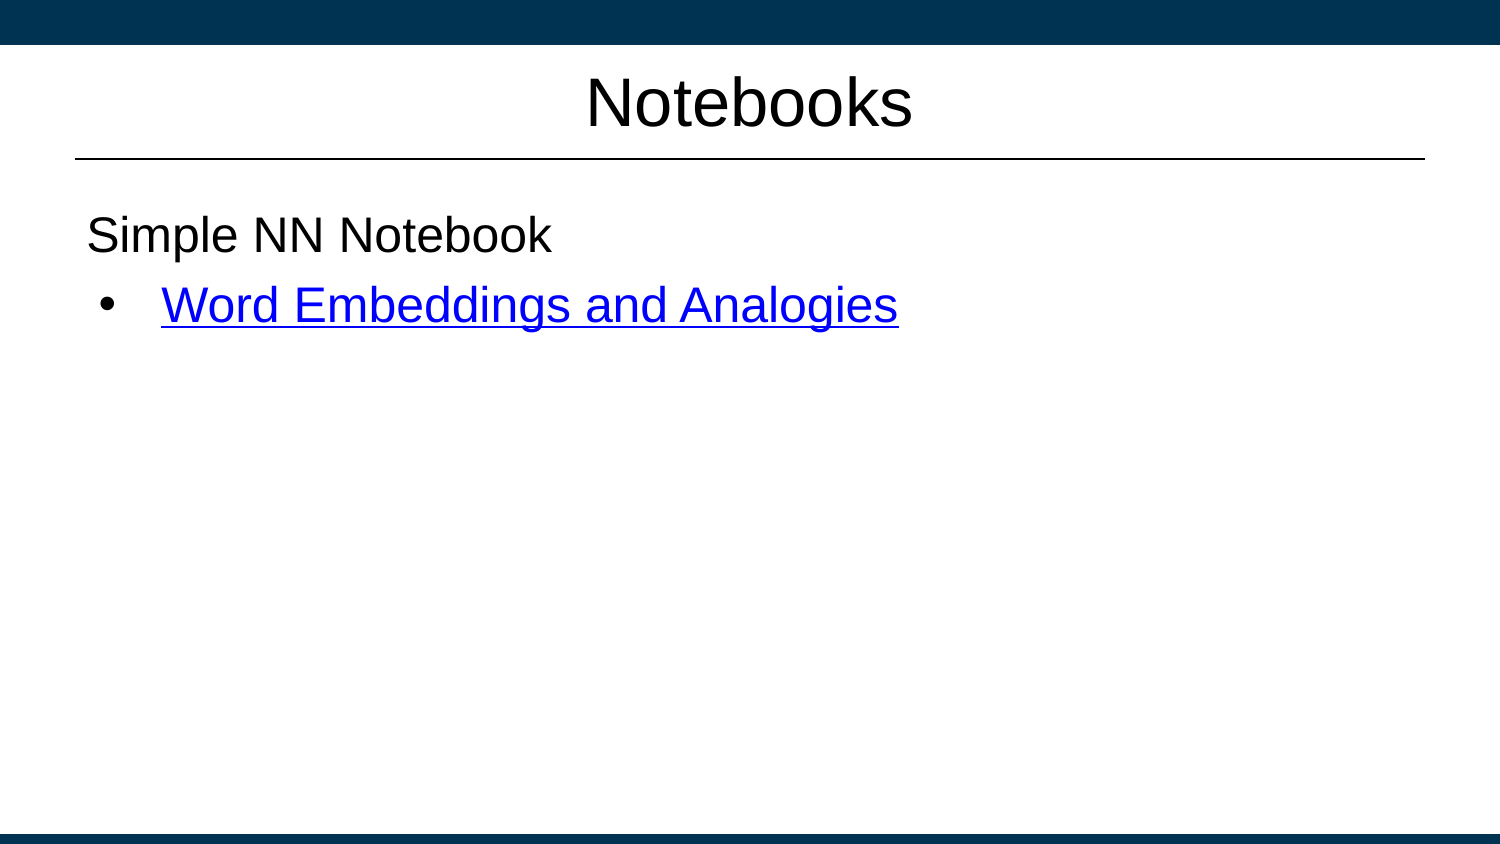

# Notebooks
Simple NN Notebook
Word Embeddings and Analogies